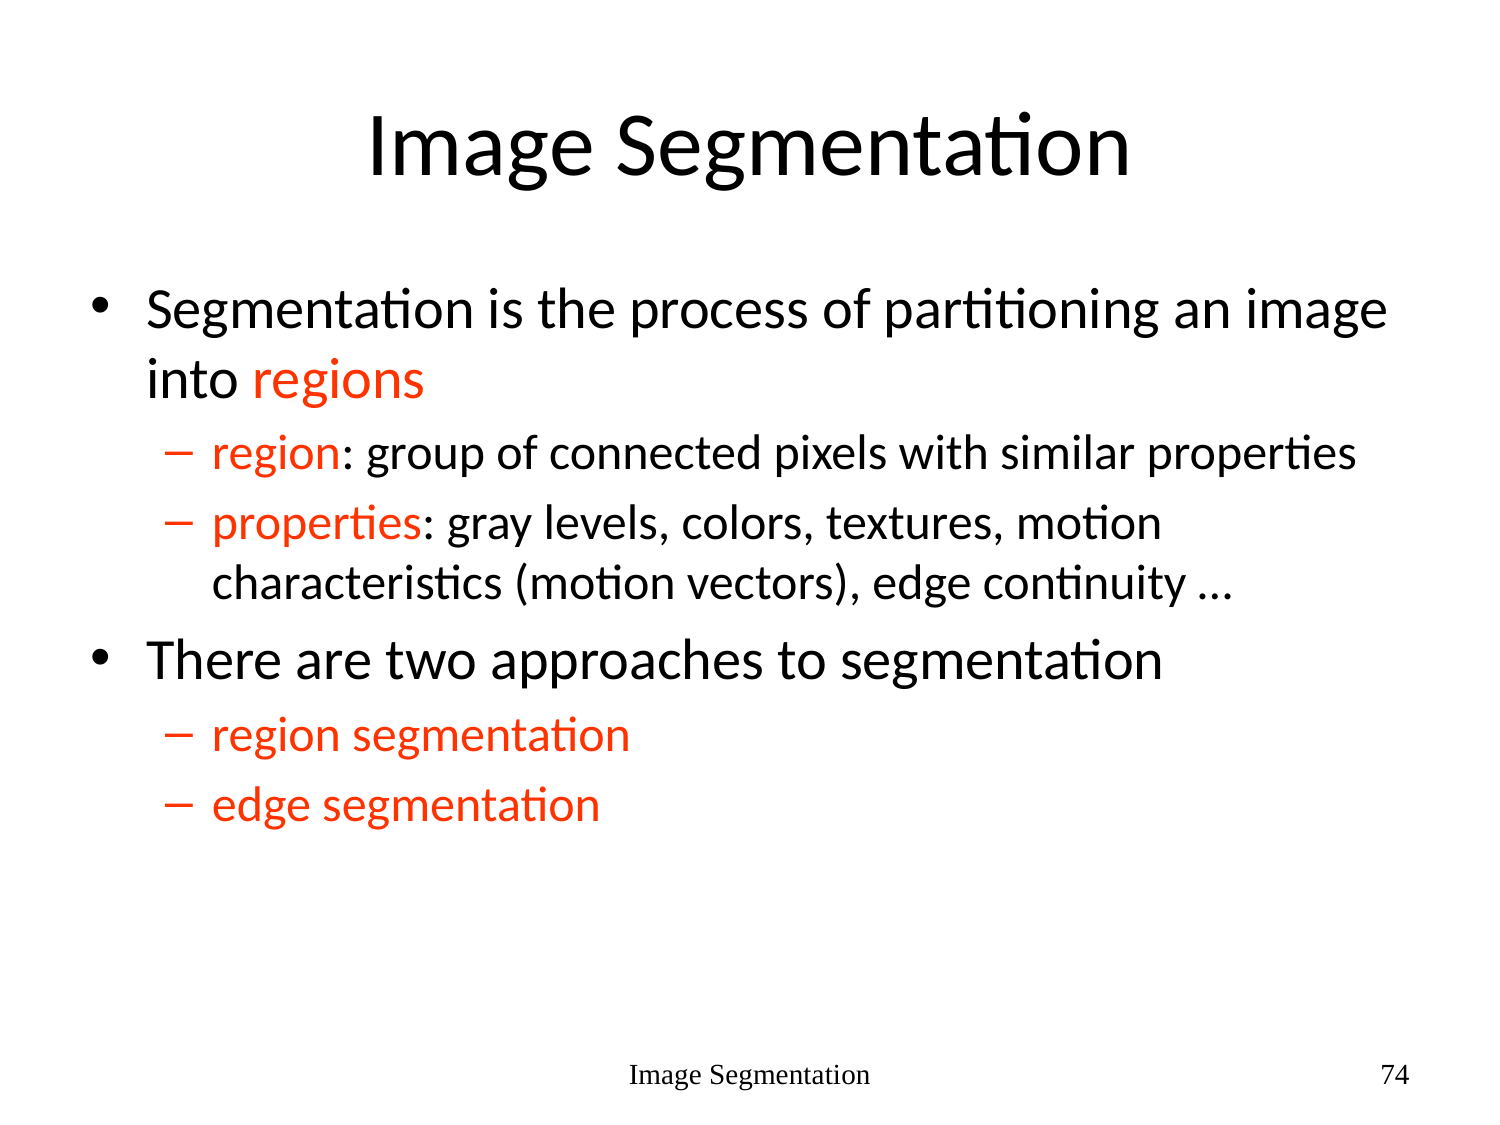

# Image Segmentation
Segmentation is the process of partitioning an image into regions
region: group of connected pixels with similar properties
properties: gray levels, colors, textures, motion characteristics (motion vectors), edge continuity …
There are two approaches to segmentation
region segmentation
edge segmentation
Image Segmentation
74